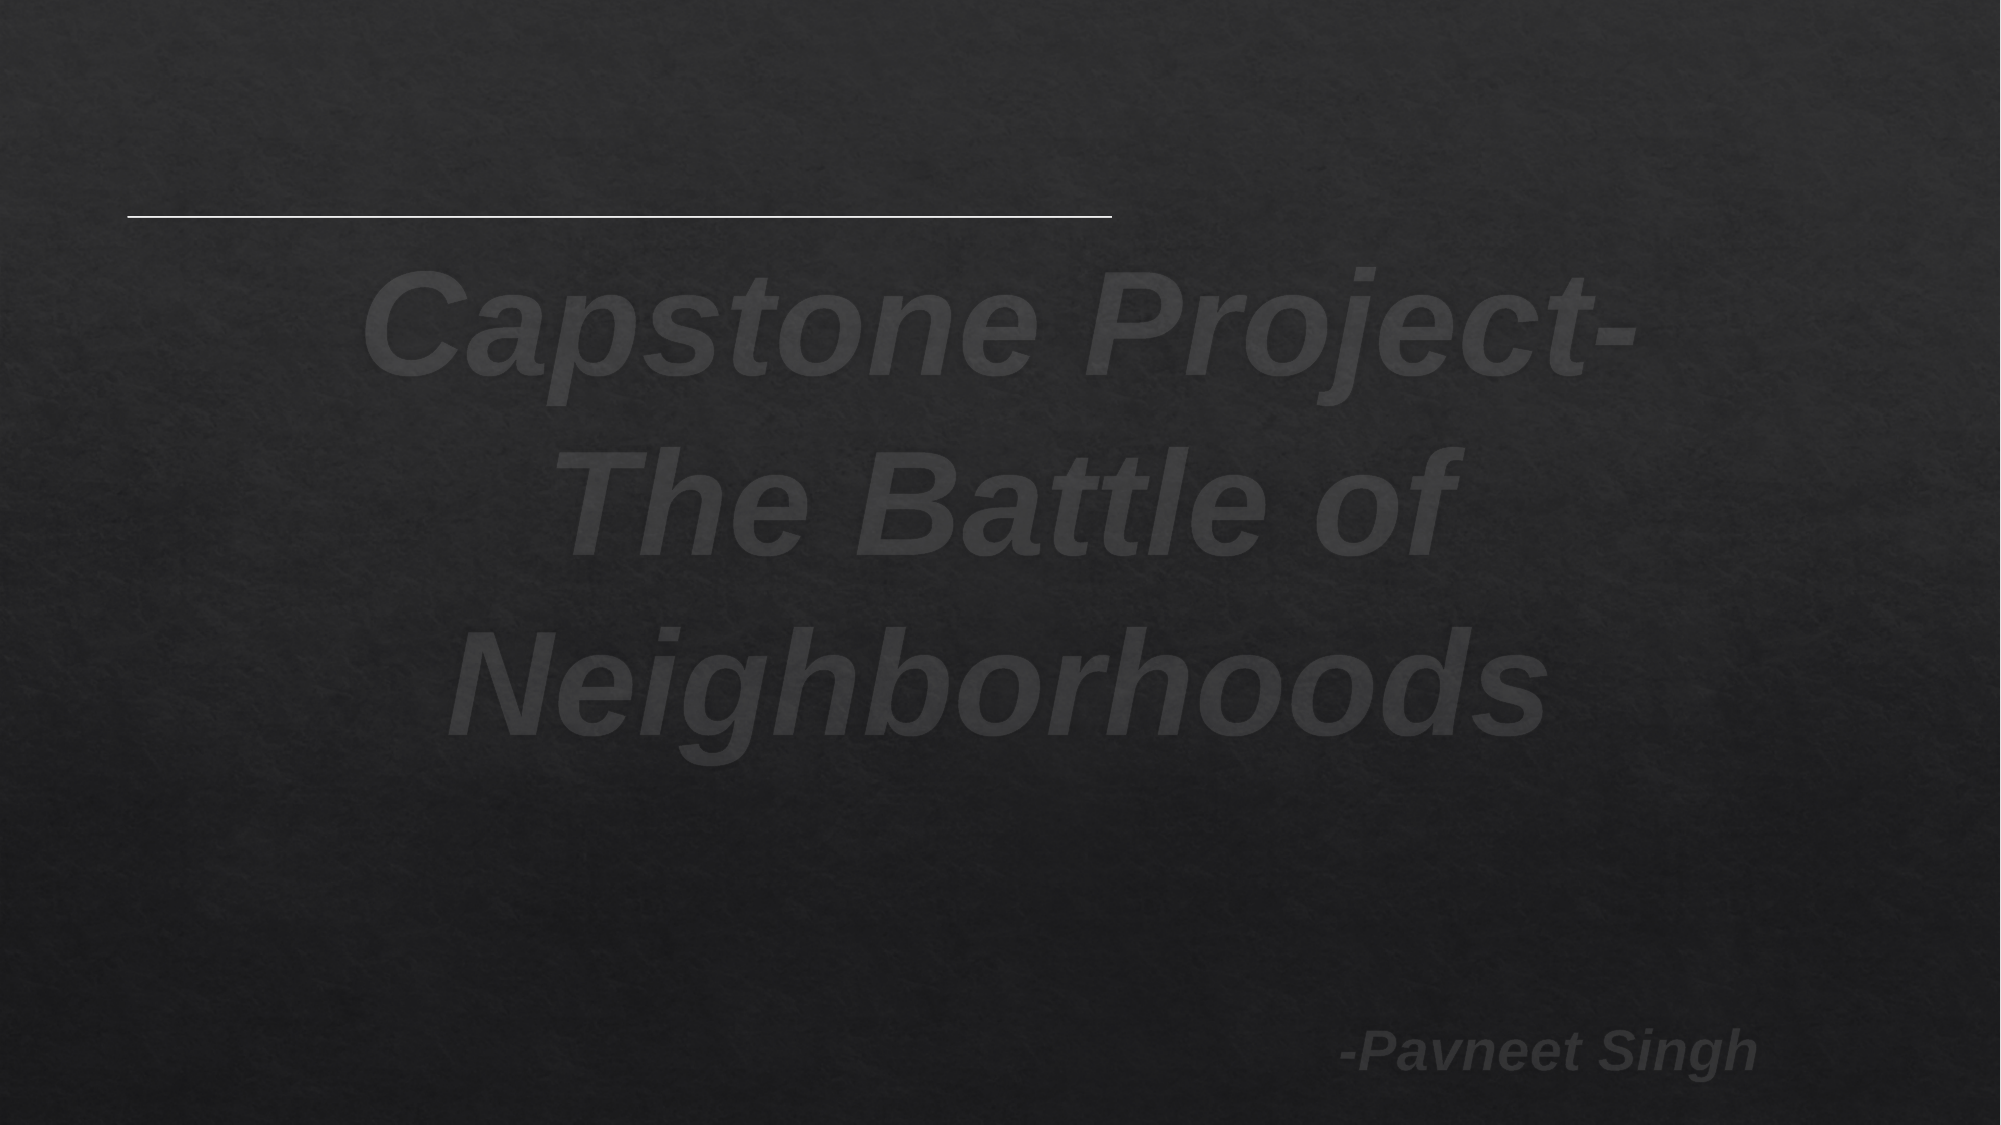

Capstone Project-The Battle of Neighborhoods

-Pavneet Singh